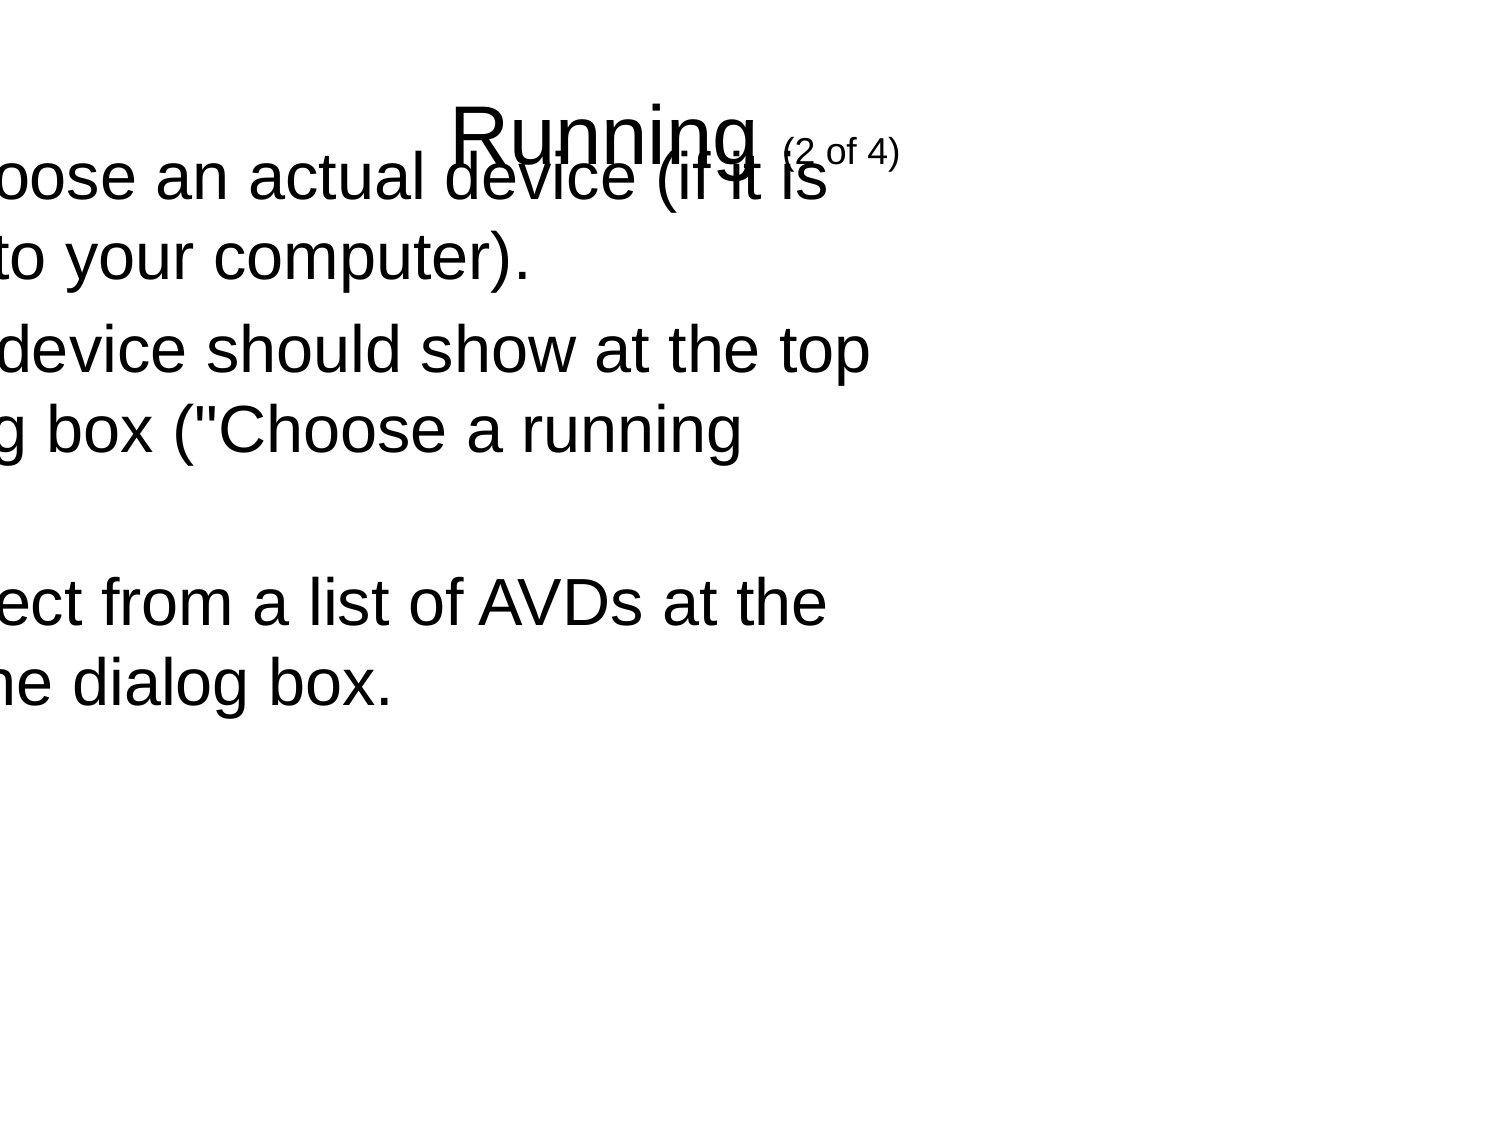

Running (2 of 4)
You can choose an actual device (if it is connected to your computer).
The actual device should show at the top of the dialog box ("Choose a running device").
We can select from a list of AVDs at the bottom of the dialog box.